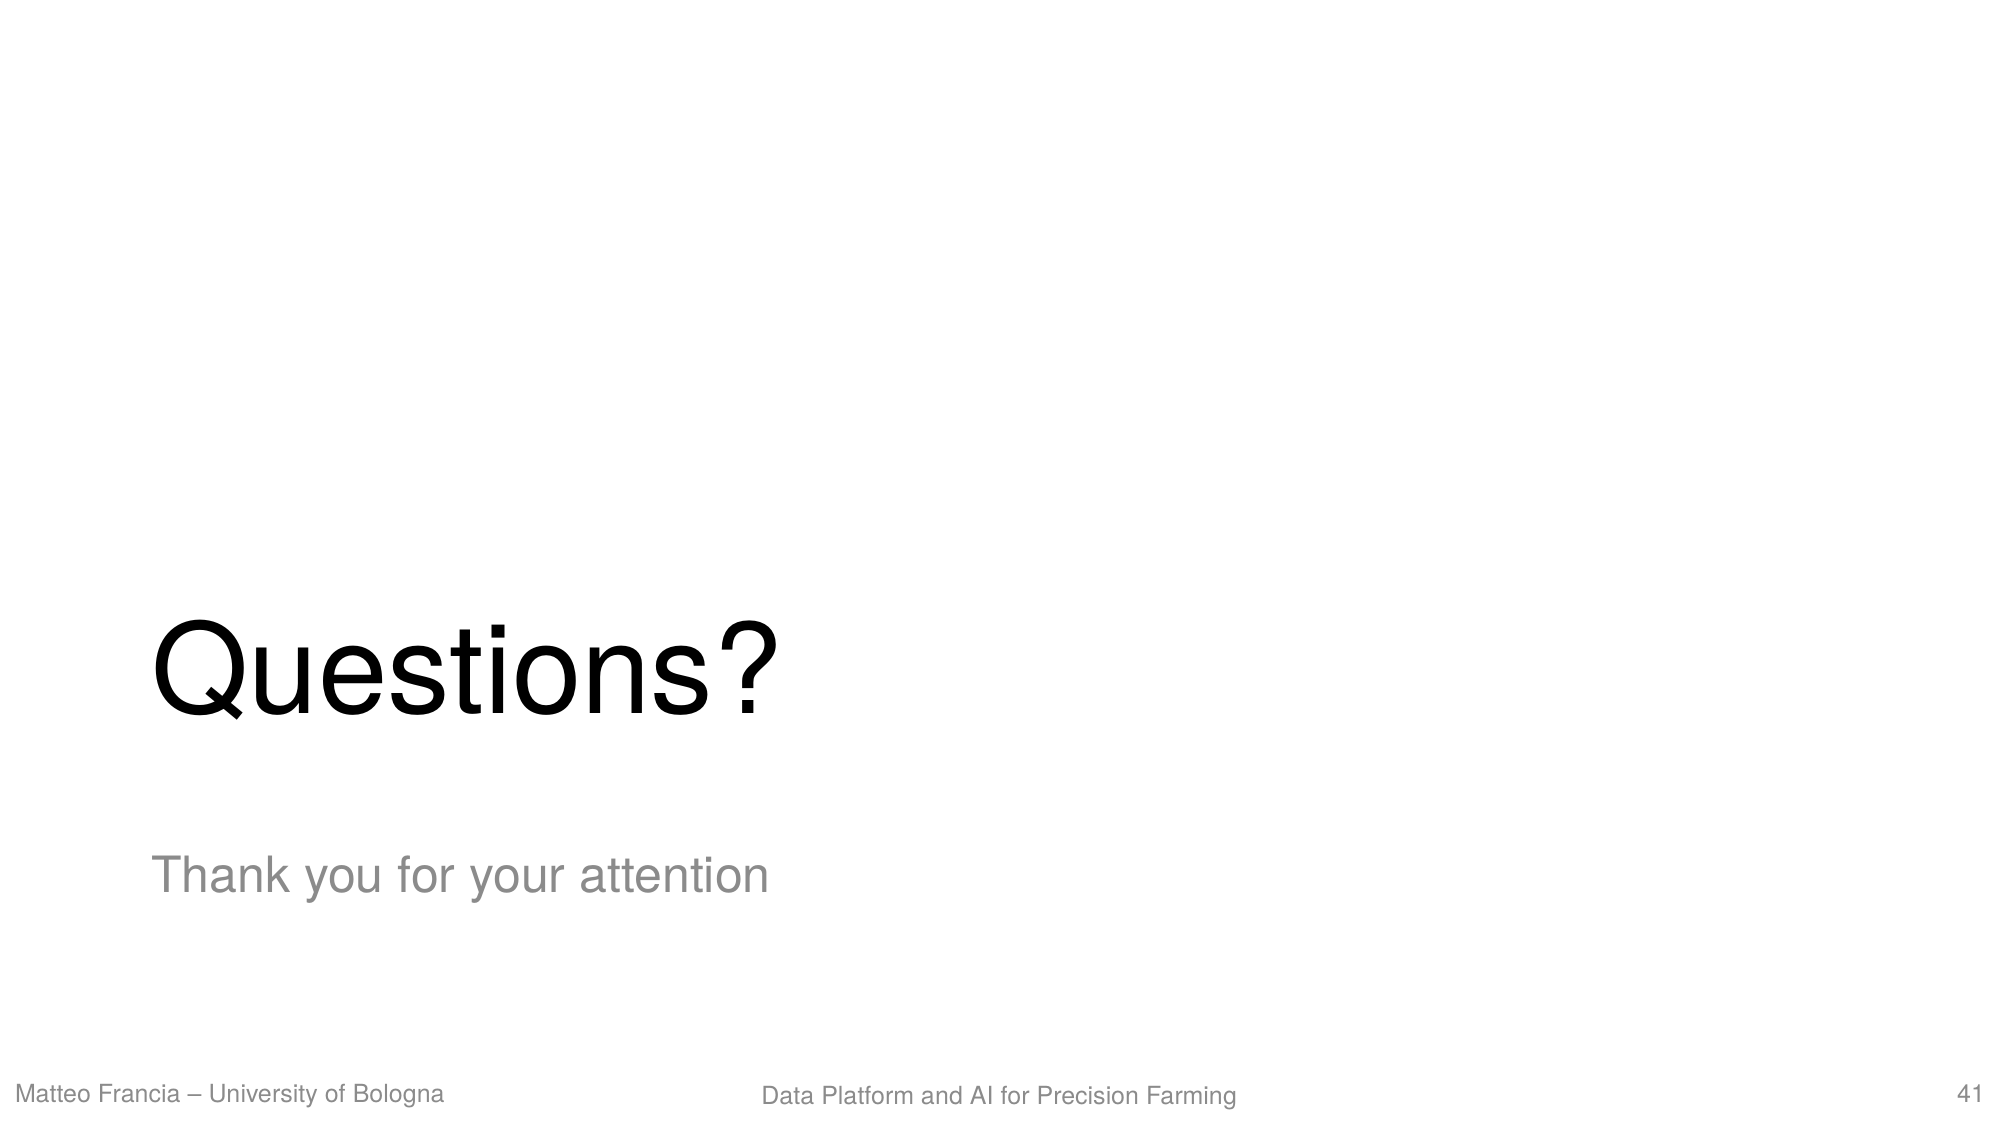

# Questions?
Thank you for your attention
41
Matteo Francia – University of Bologna